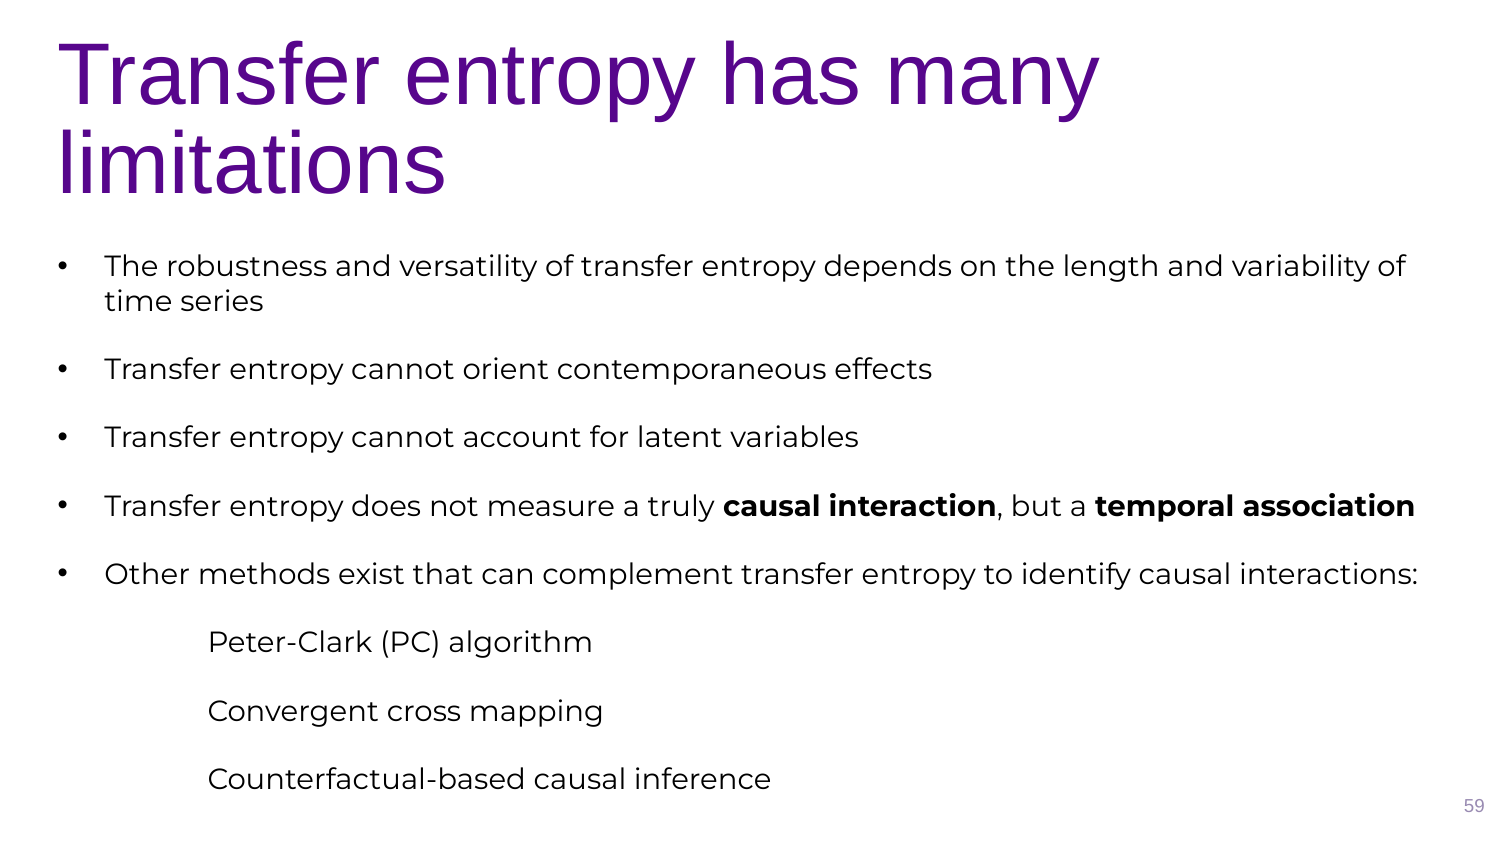

# Transfer entropy has many limitations

The robustness and versatility of transfer entropy depends on the length and variability of time series
Transfer entropy cannot orient contemporaneous effects
Transfer entropy cannot account for latent variables
Transfer entropy does not measure a truly causal interaction, but a temporal association
Other methods exist that can complement transfer entropy to identify causal interactions:
	Peter-Clark (PC) algorithm
	Convergent cross mapping
	Counterfactual-based causal inference

59